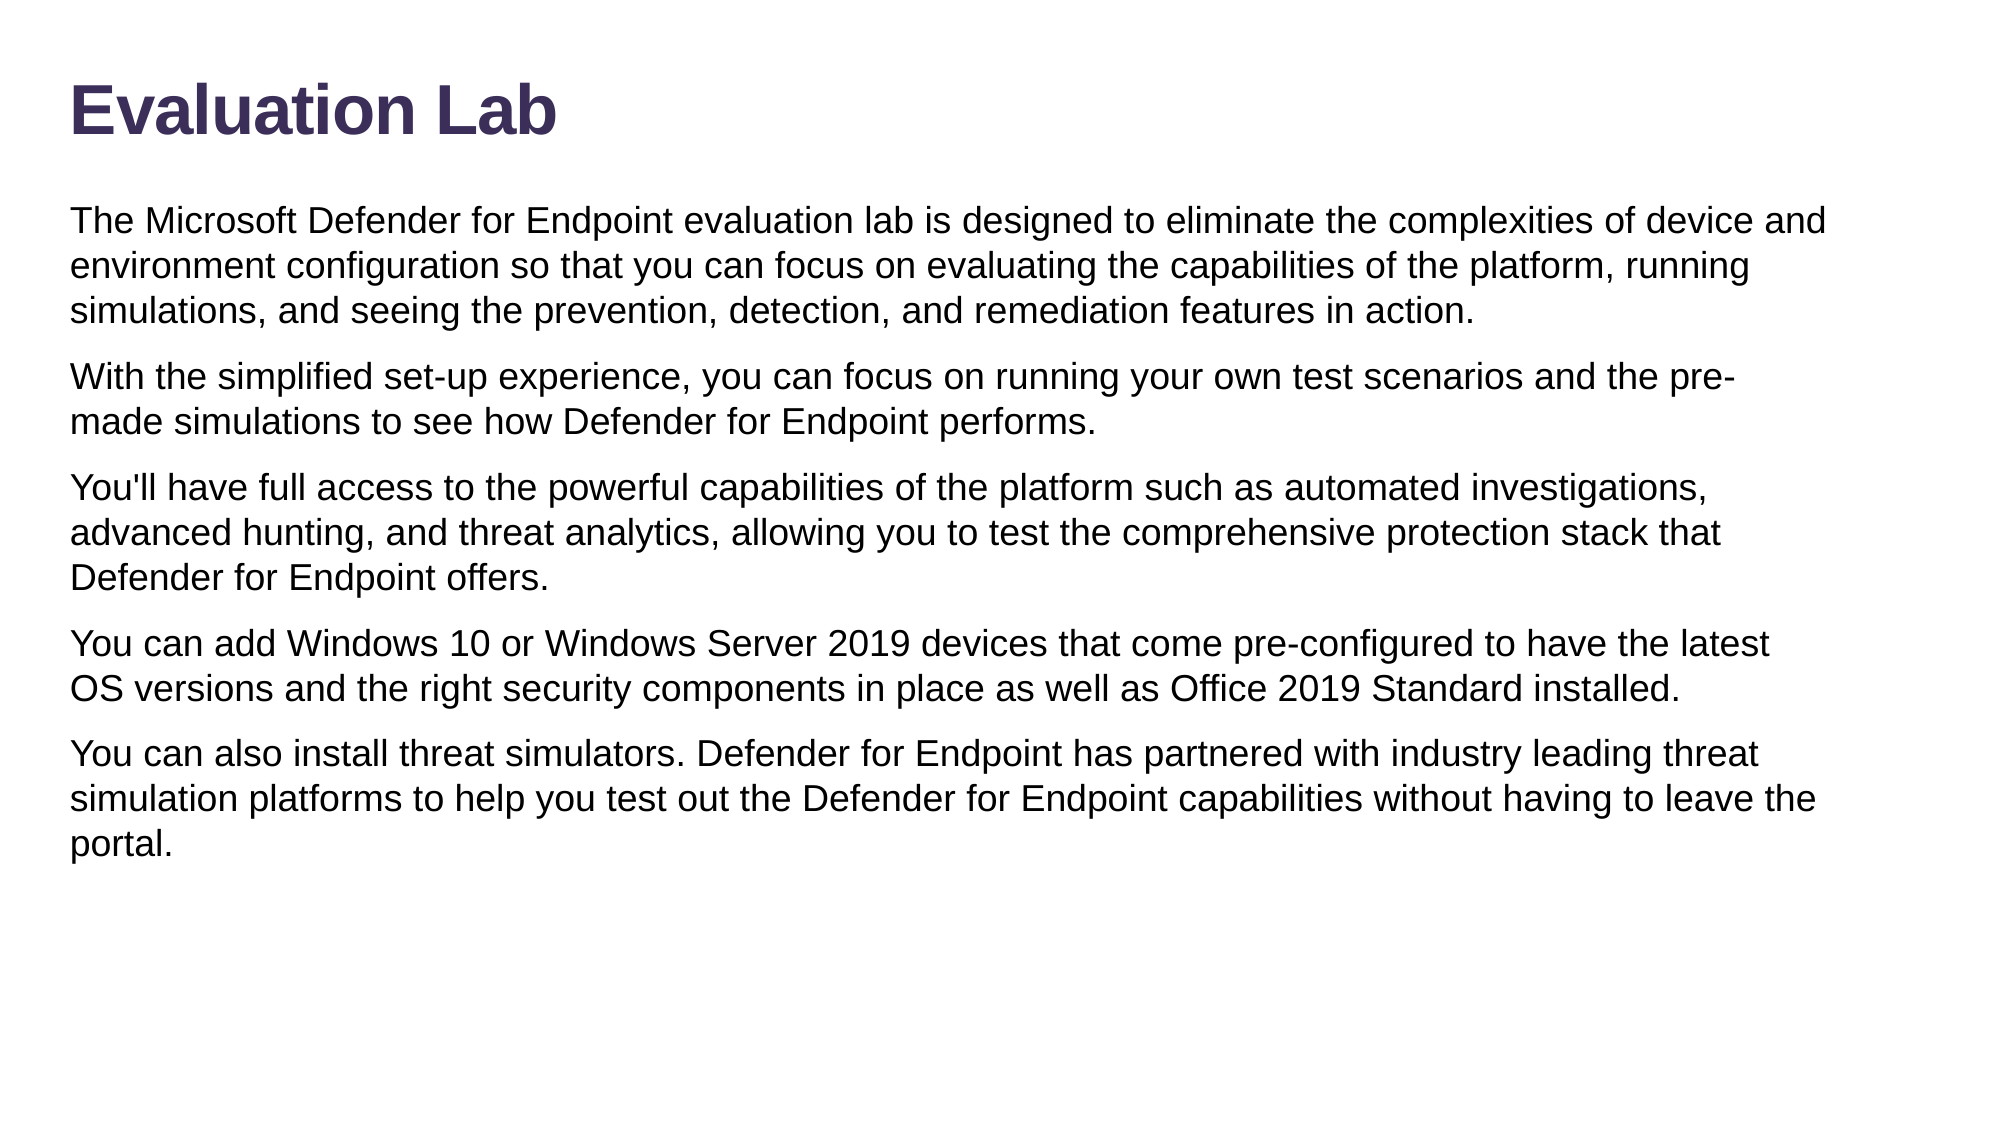

# Evaluation Lab
The Microsoft Defender for Endpoint evaluation lab is designed to eliminate the complexities of device and environment configuration so that you can focus on evaluating the capabilities of the platform, running simulations, and seeing the prevention, detection, and remediation features in action.
With the simplified set-up experience, you can focus on running your own test scenarios and the pre-made simulations to see how Defender for Endpoint performs.
You'll have full access to the powerful capabilities of the platform such as automated investigations, advanced hunting, and threat analytics, allowing you to test the comprehensive protection stack that Defender for Endpoint offers.
You can add Windows 10 or Windows Server 2019 devices that come pre-configured to have the latest OS versions and the right security components in place as well as Office 2019 Standard installed.
You can also install threat simulators. Defender for Endpoint has partnered with industry leading threat simulation platforms to help you test out the Defender for Endpoint capabilities without having to leave the portal.